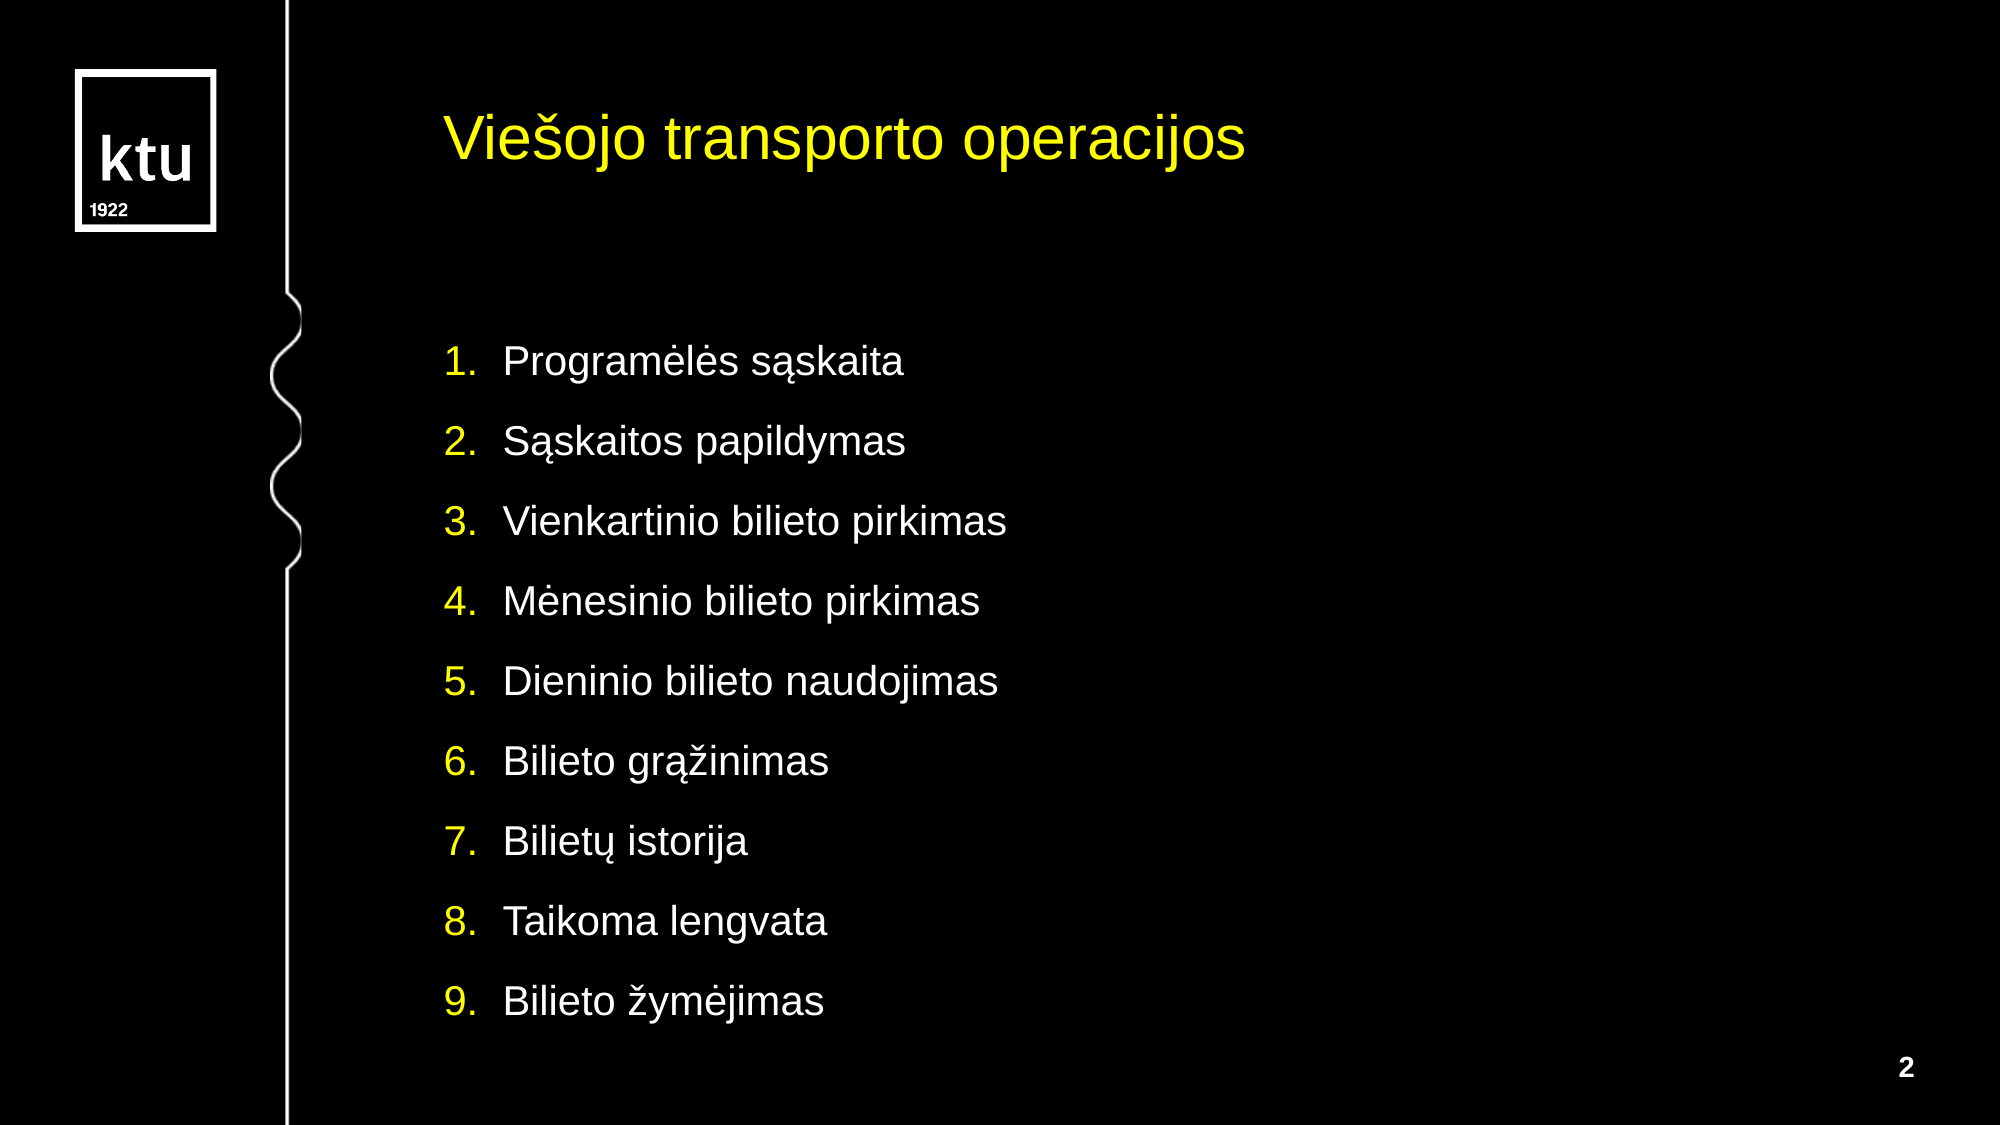

Viešojo transporto operacijos
Programėlės sąskaita
Sąskaitos papildymas
Vienkartinio bilieto pirkimas
Mėnesinio bilieto pirkimas
Dieninio bilieto naudojimas
Bilieto grąžinimas
Bilietų istorija
Taikoma lengvata
Bilieto žymėjimas